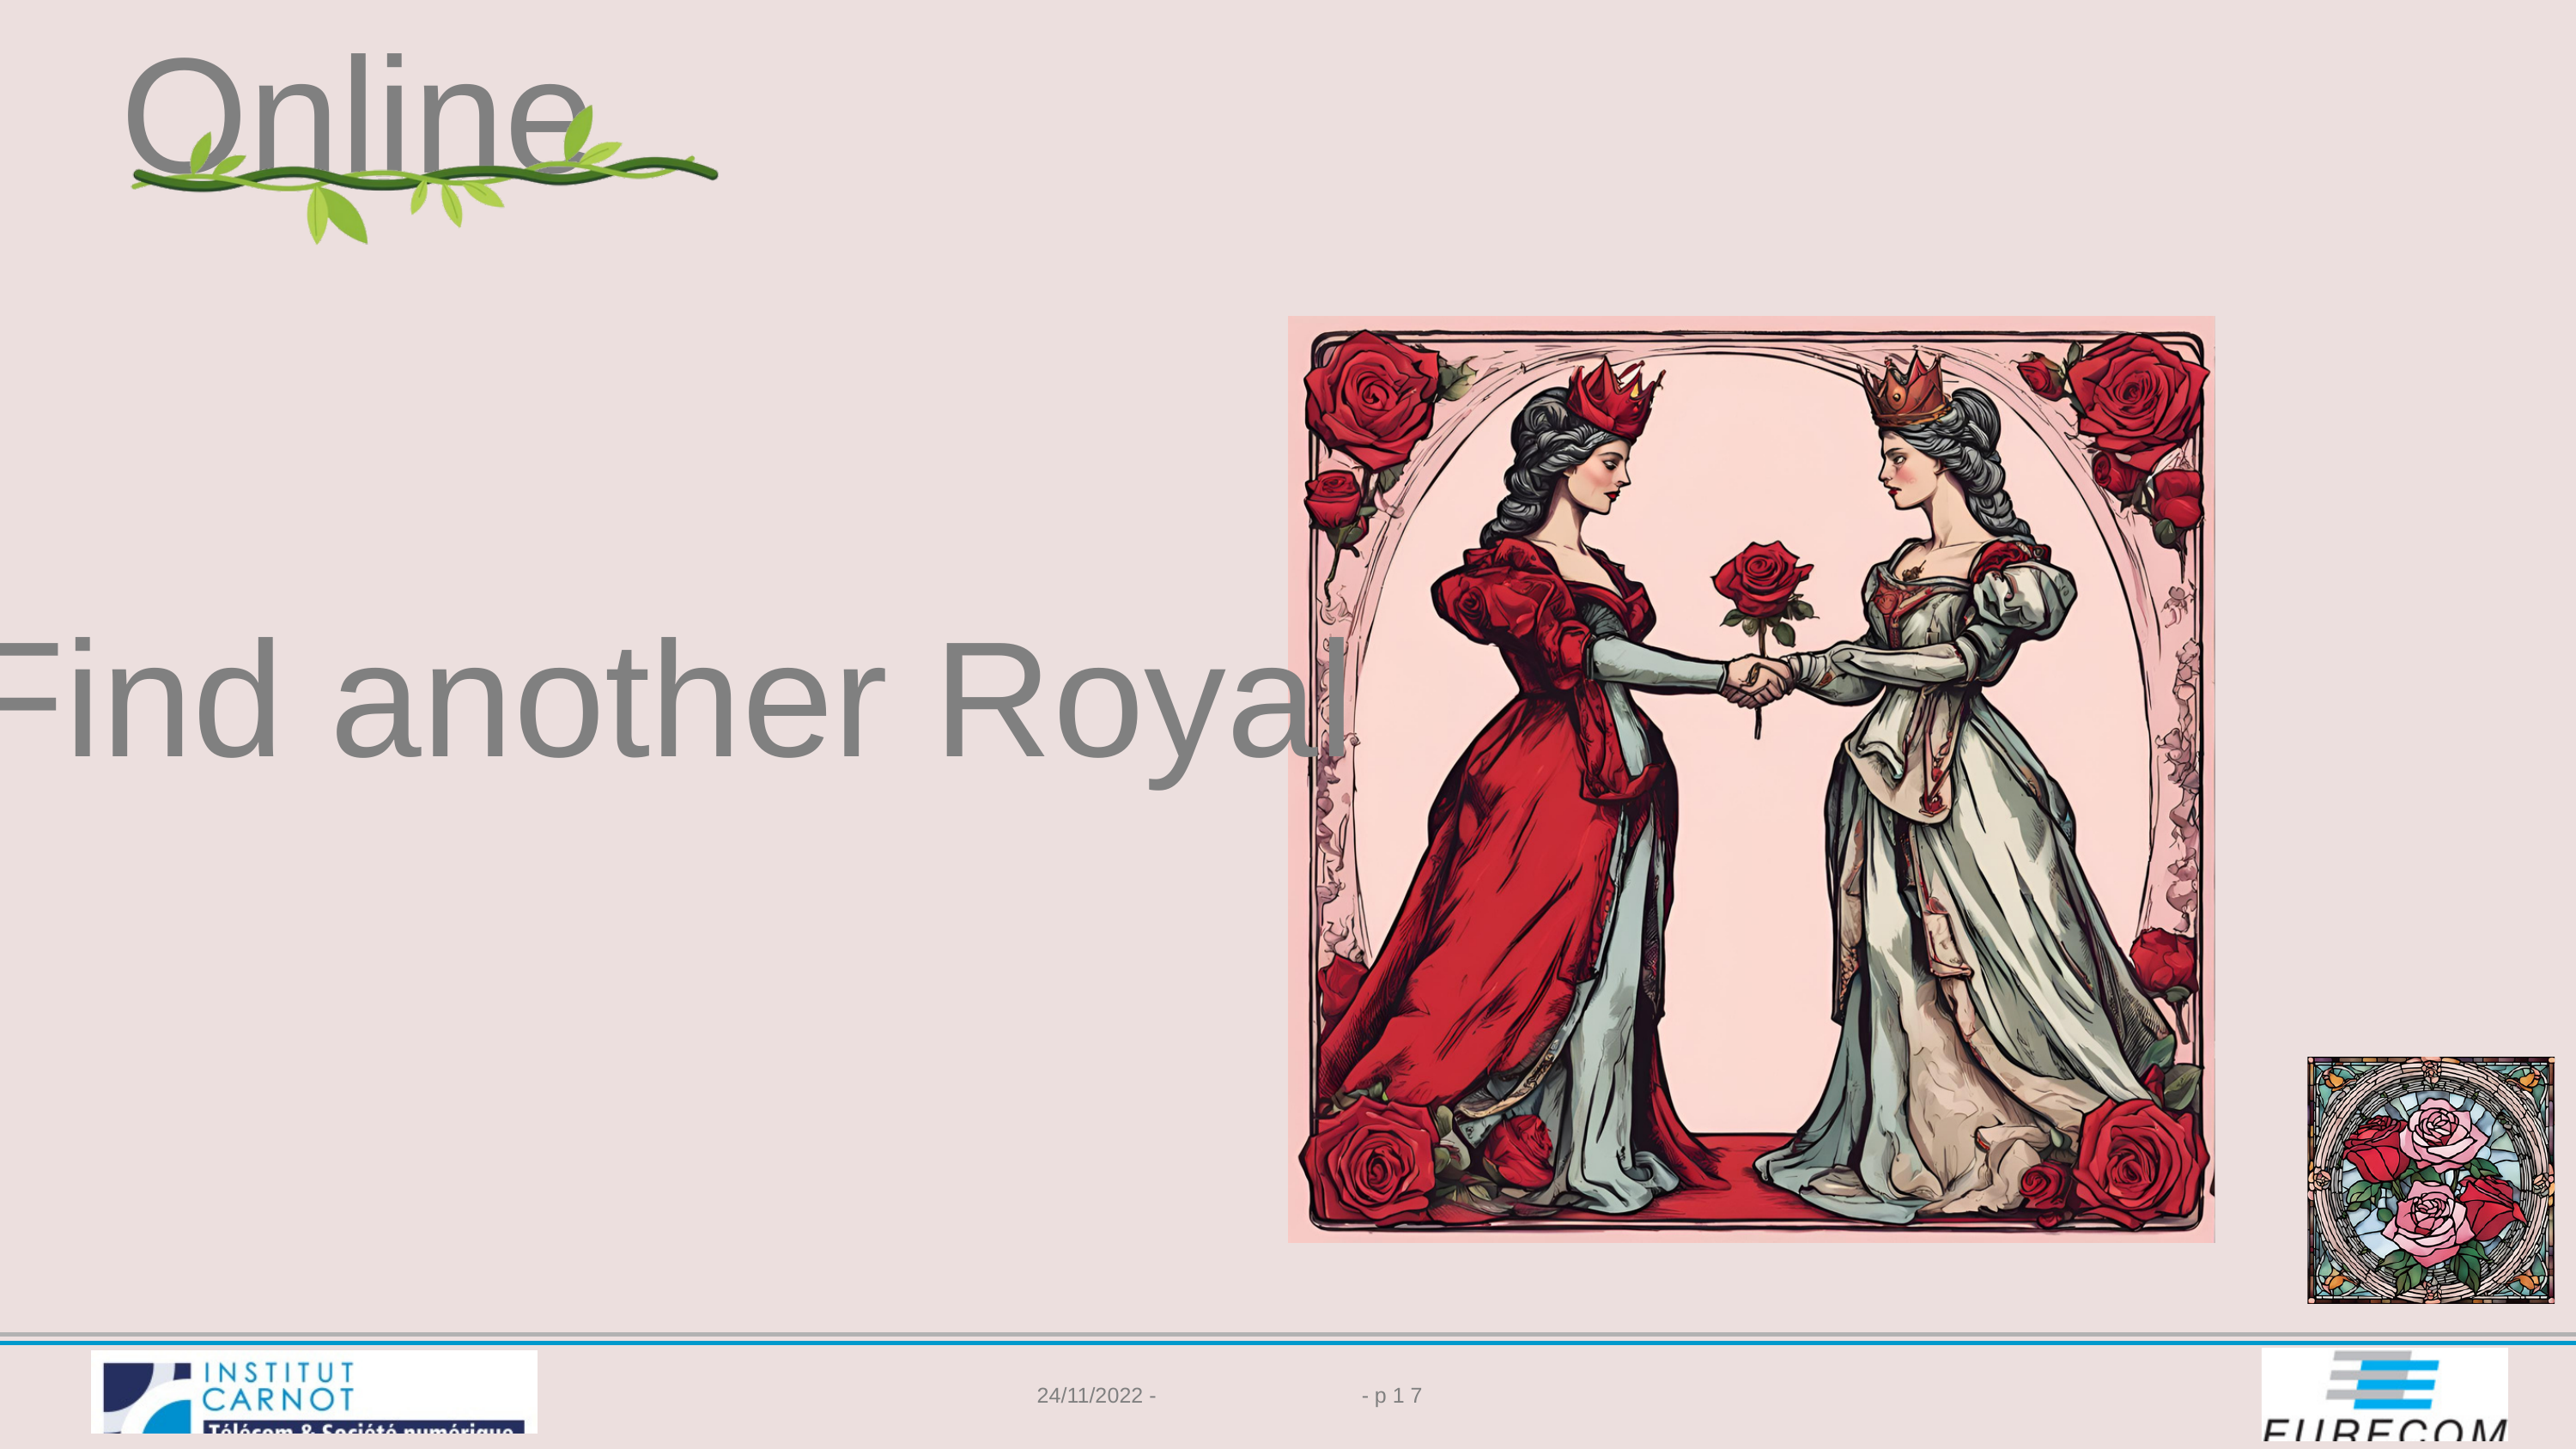

Online

Find another Royal

24/11/2022 -
- p 1 7